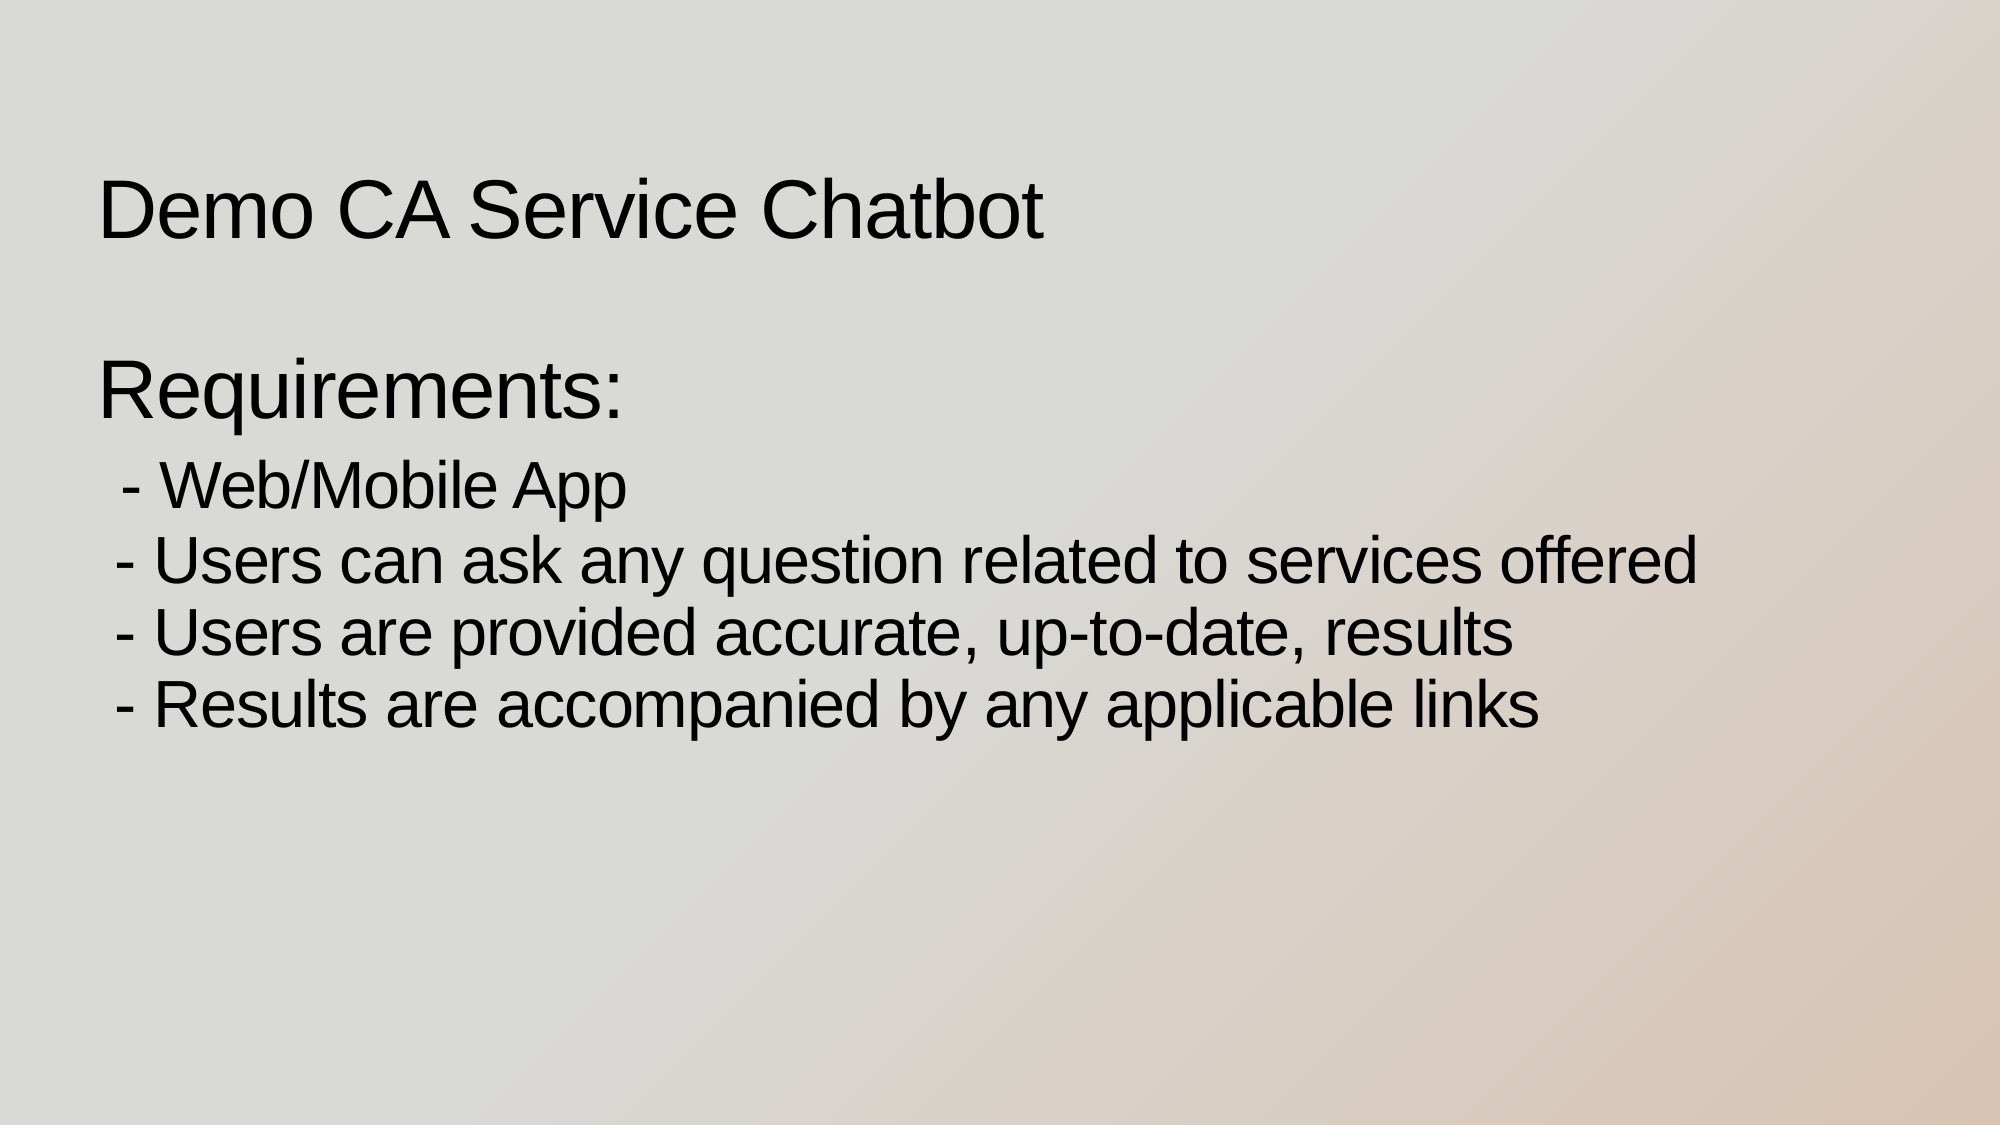

# Demo CA Service Chatbot Requirements: - Web/Mobile App - Users can ask any question related to services offered - Users are provided accurate, up-to-date, results - Results are accompanied by any applicable links